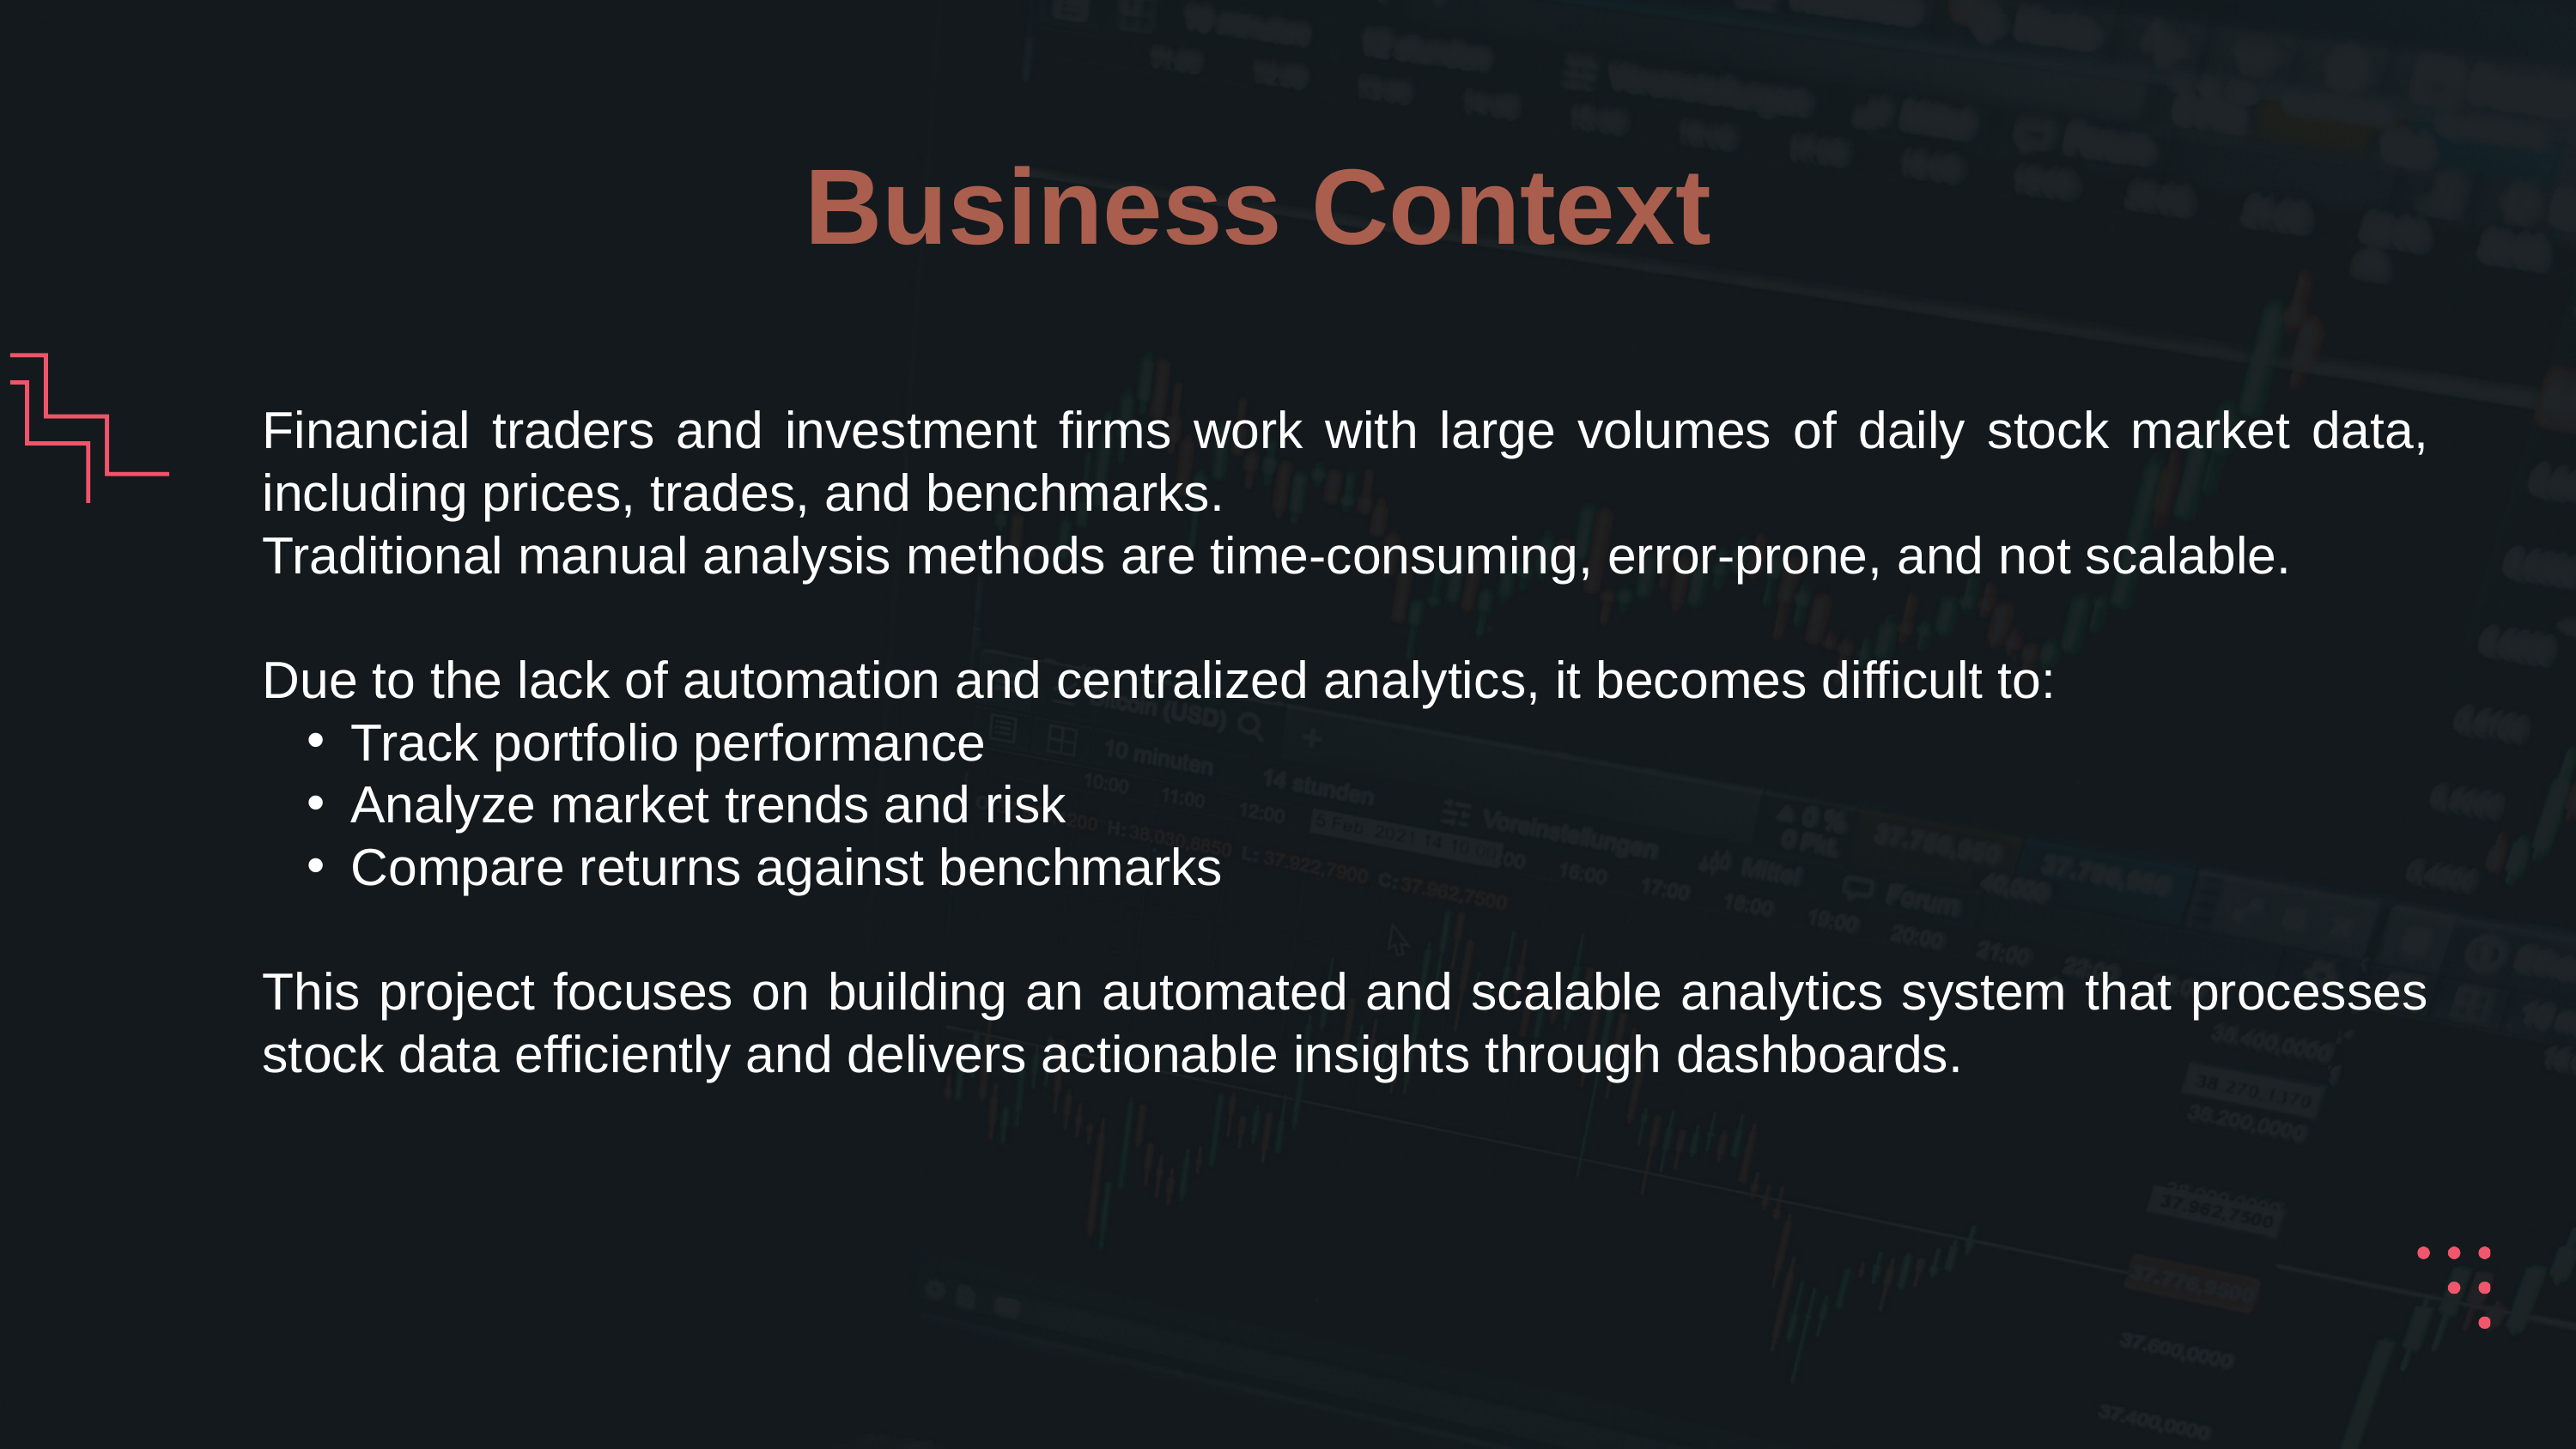

Business Context

Financial traders and investment firms work with large volumes of daily stock market data, including prices, trades, and benchmarks.
Traditional manual analysis methods are time-consuming, error-prone, and not scalable.

Due to the lack of automation and centralized analytics, it becomes difficult to:
Track portfolio performance
Analyze market trends and risk
Compare returns against benchmarks

This project focuses on building an automated and scalable analytics system that processes stock data efficiently and delivers actionable insights through dashboards.